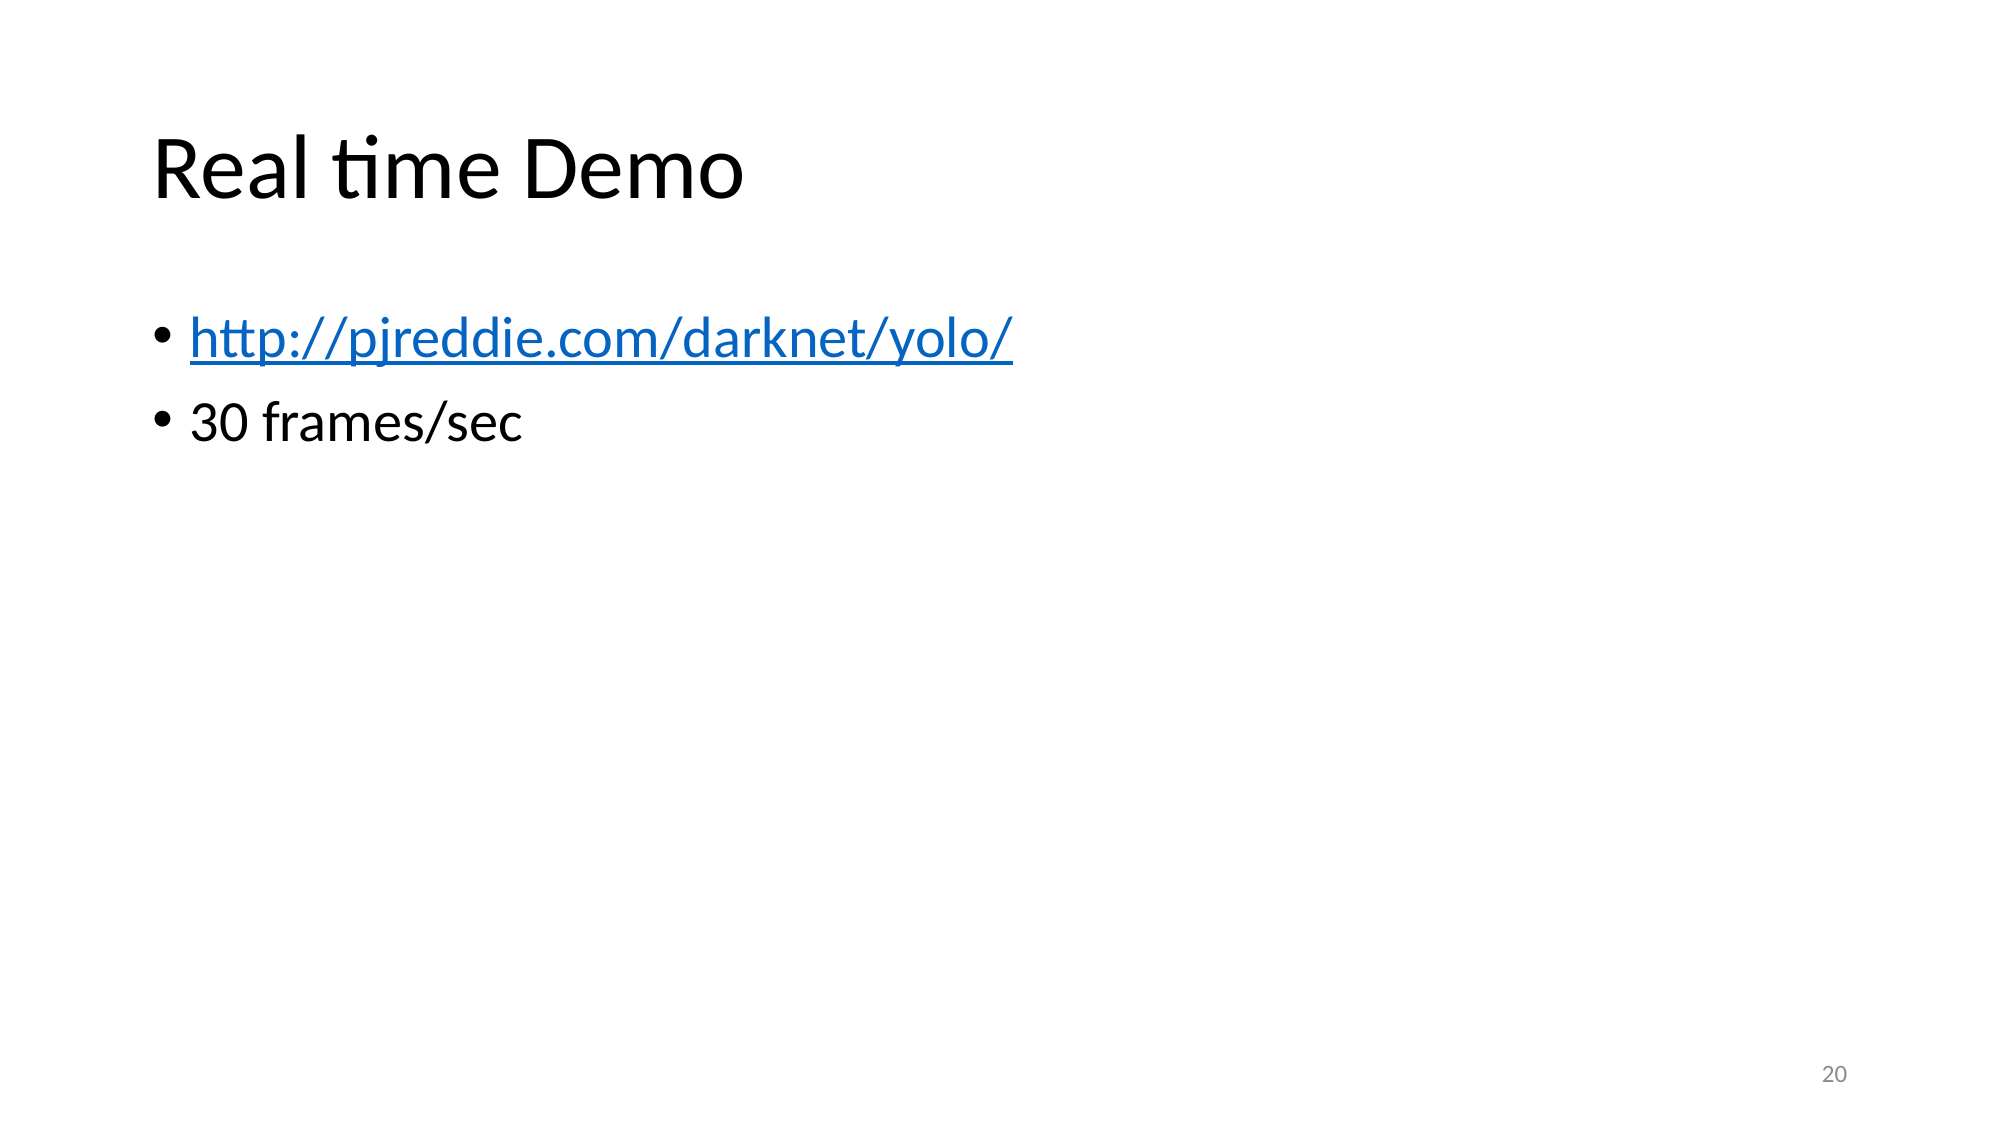

# Real time Demo
http://pjreddie.com/darknet/yolo/
30 frames/sec
20